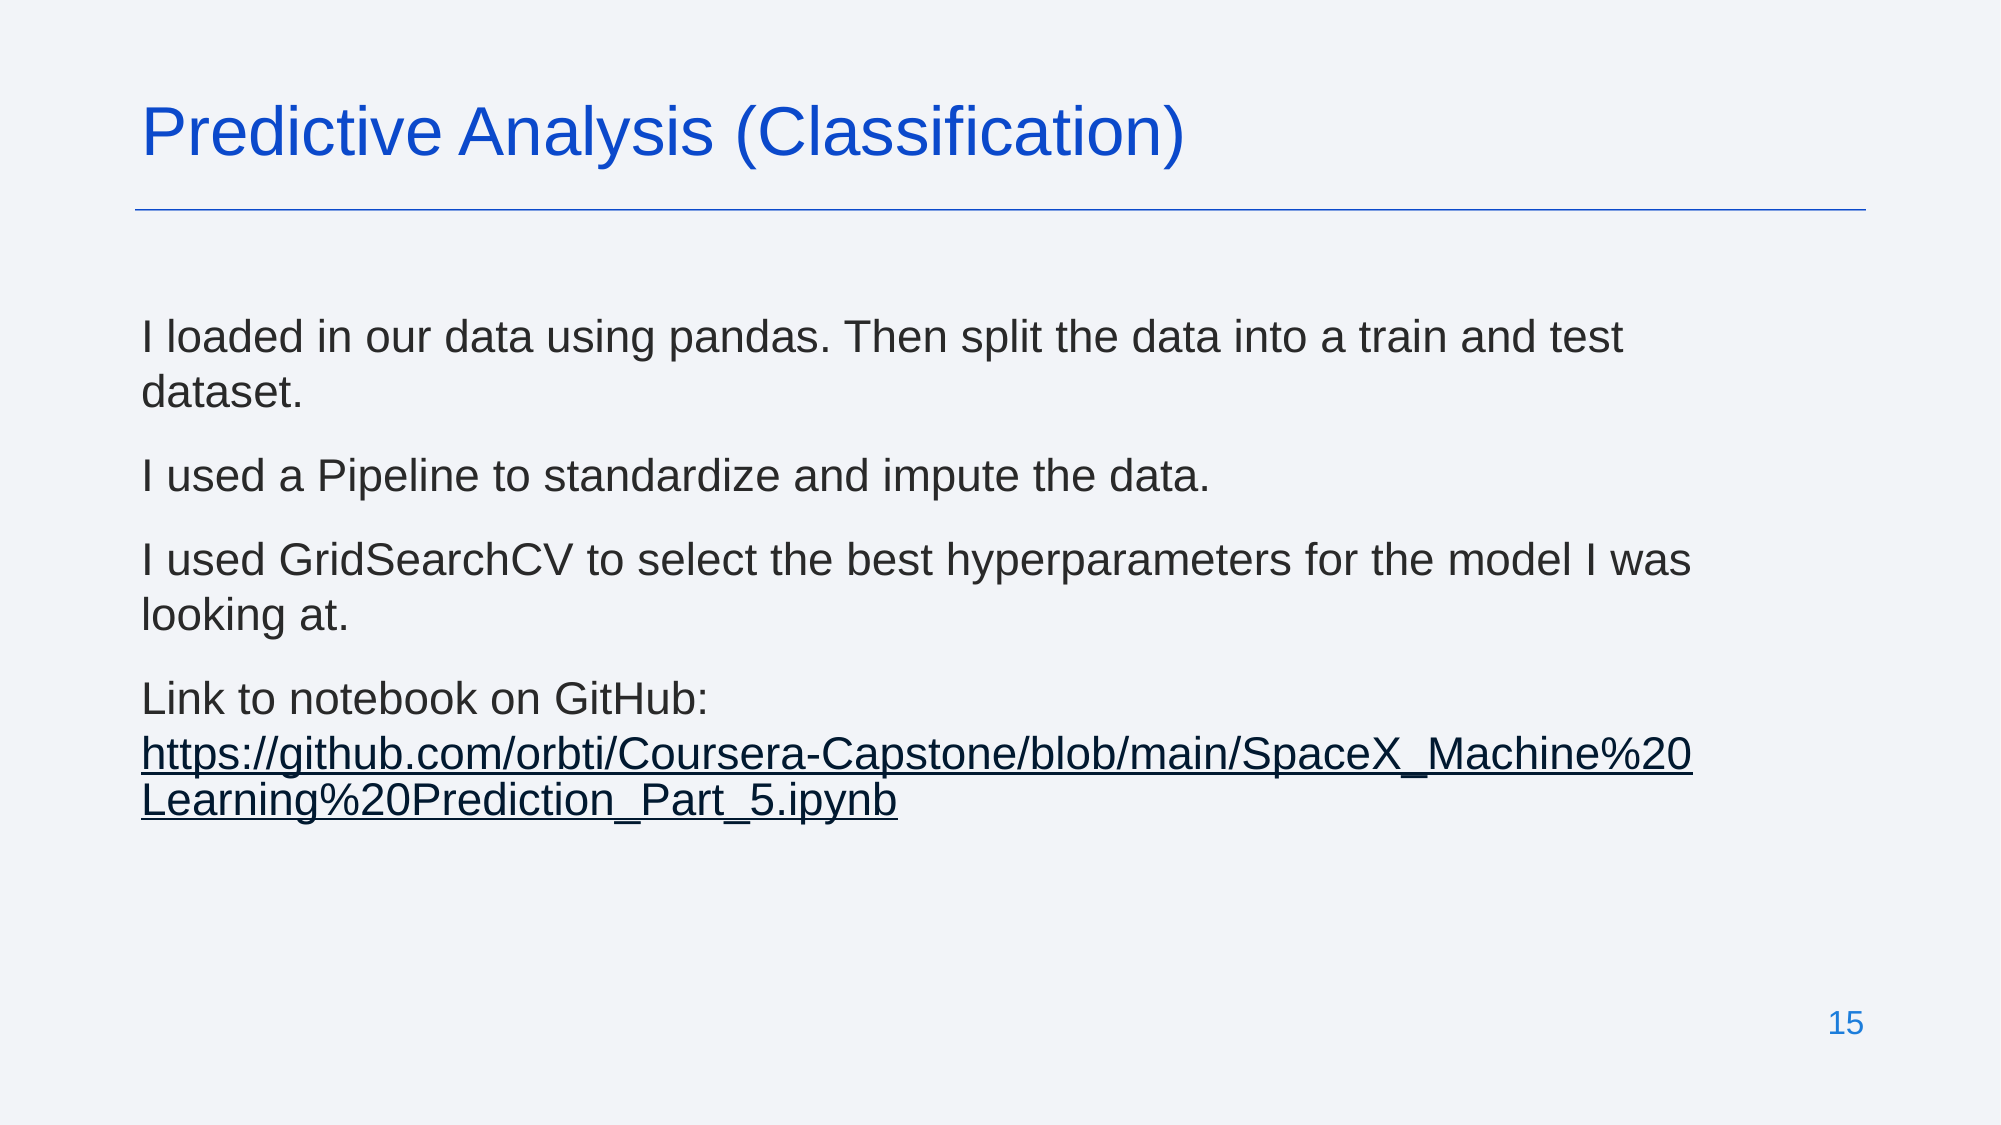

Predictive Analysis (Classification)
I loaded in our data using pandas. Then split the data into a train and test dataset.
I used a Pipeline to standardize and impute the data.
I used GridSearchCV to select the best hyperparameters for the model I was looking at.
Link to notebook on GitHub: https://github.com/orbti/Coursera-Capstone/blob/main/SpaceX_Machine%20Learning%20Prediction_Part_5.ipynb

15